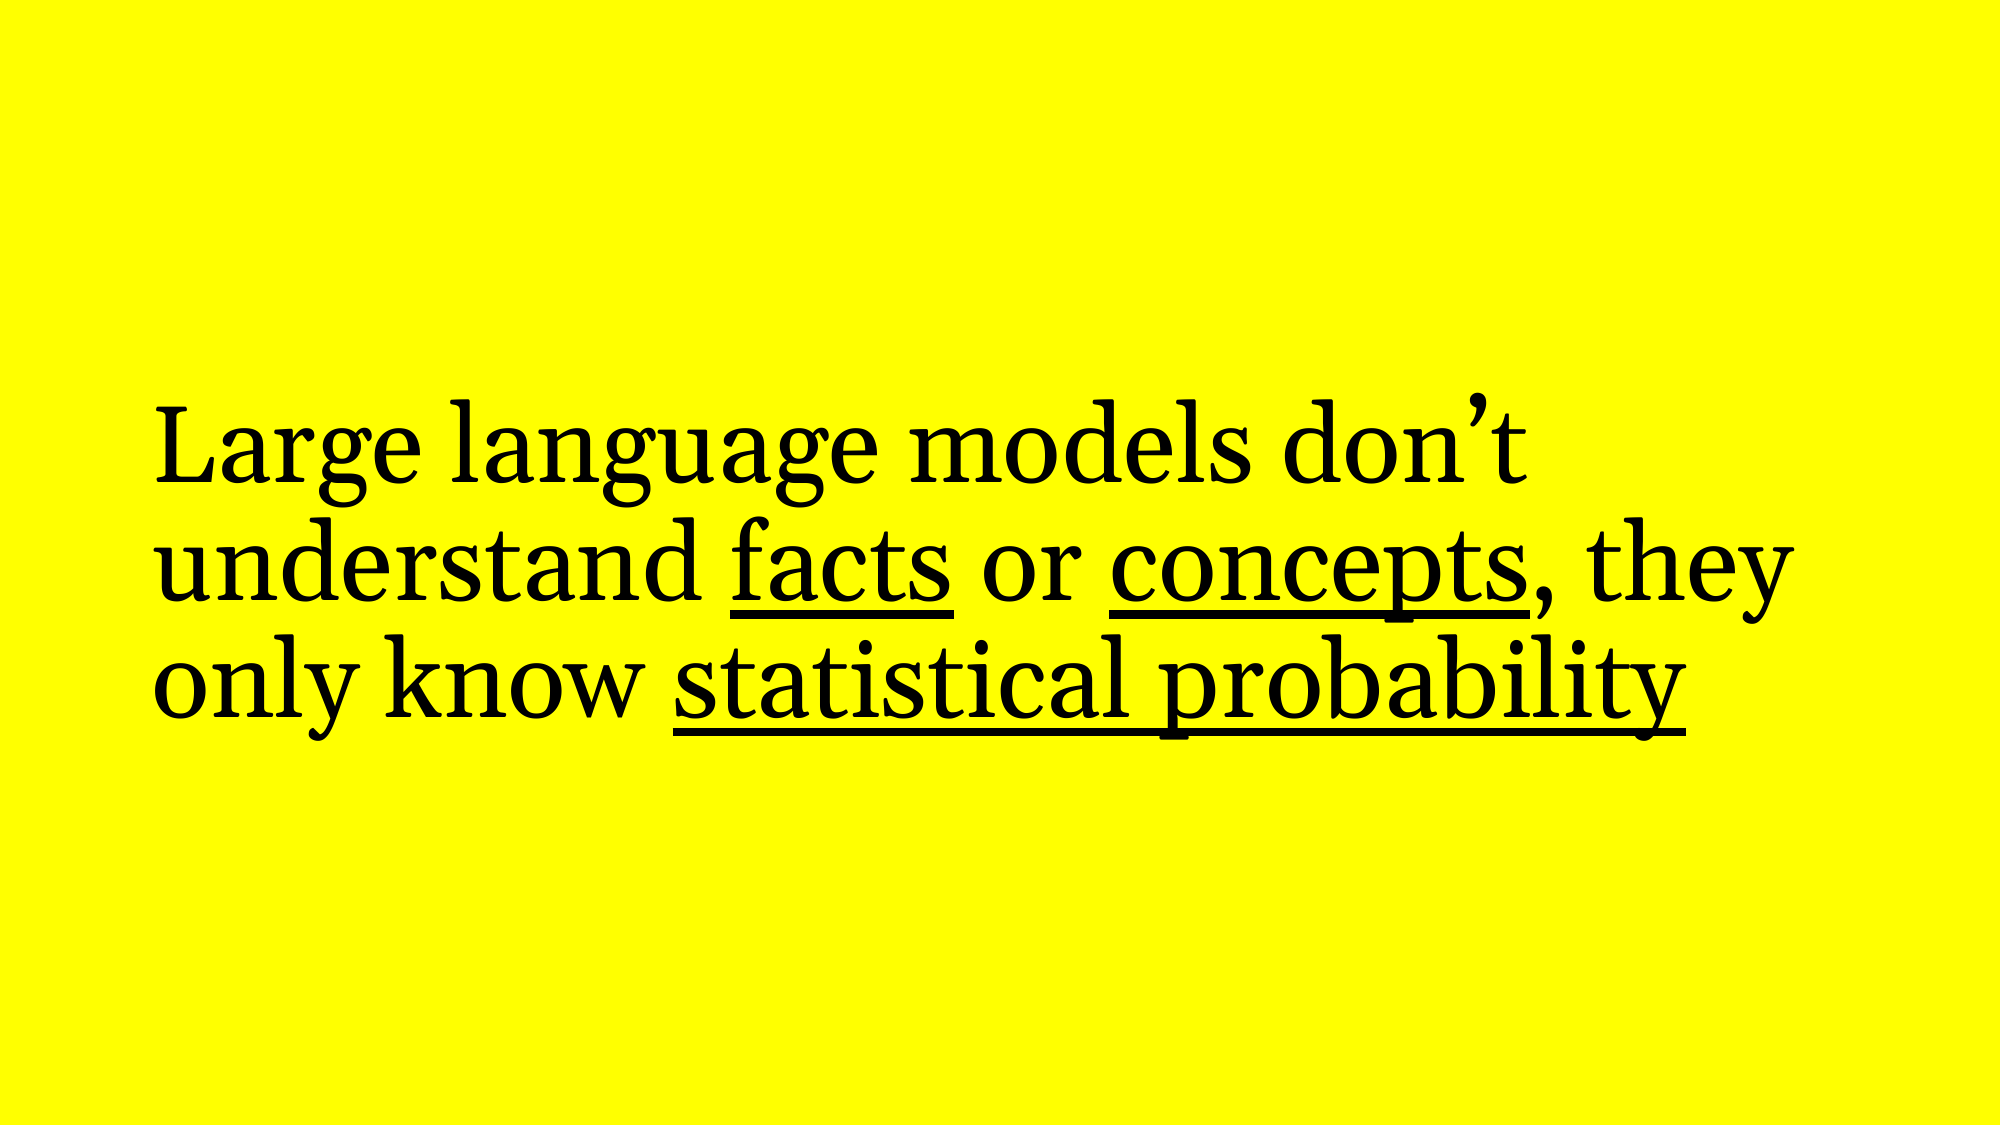

# Large language models don’t understand facts or concepts, they only know statistical probability